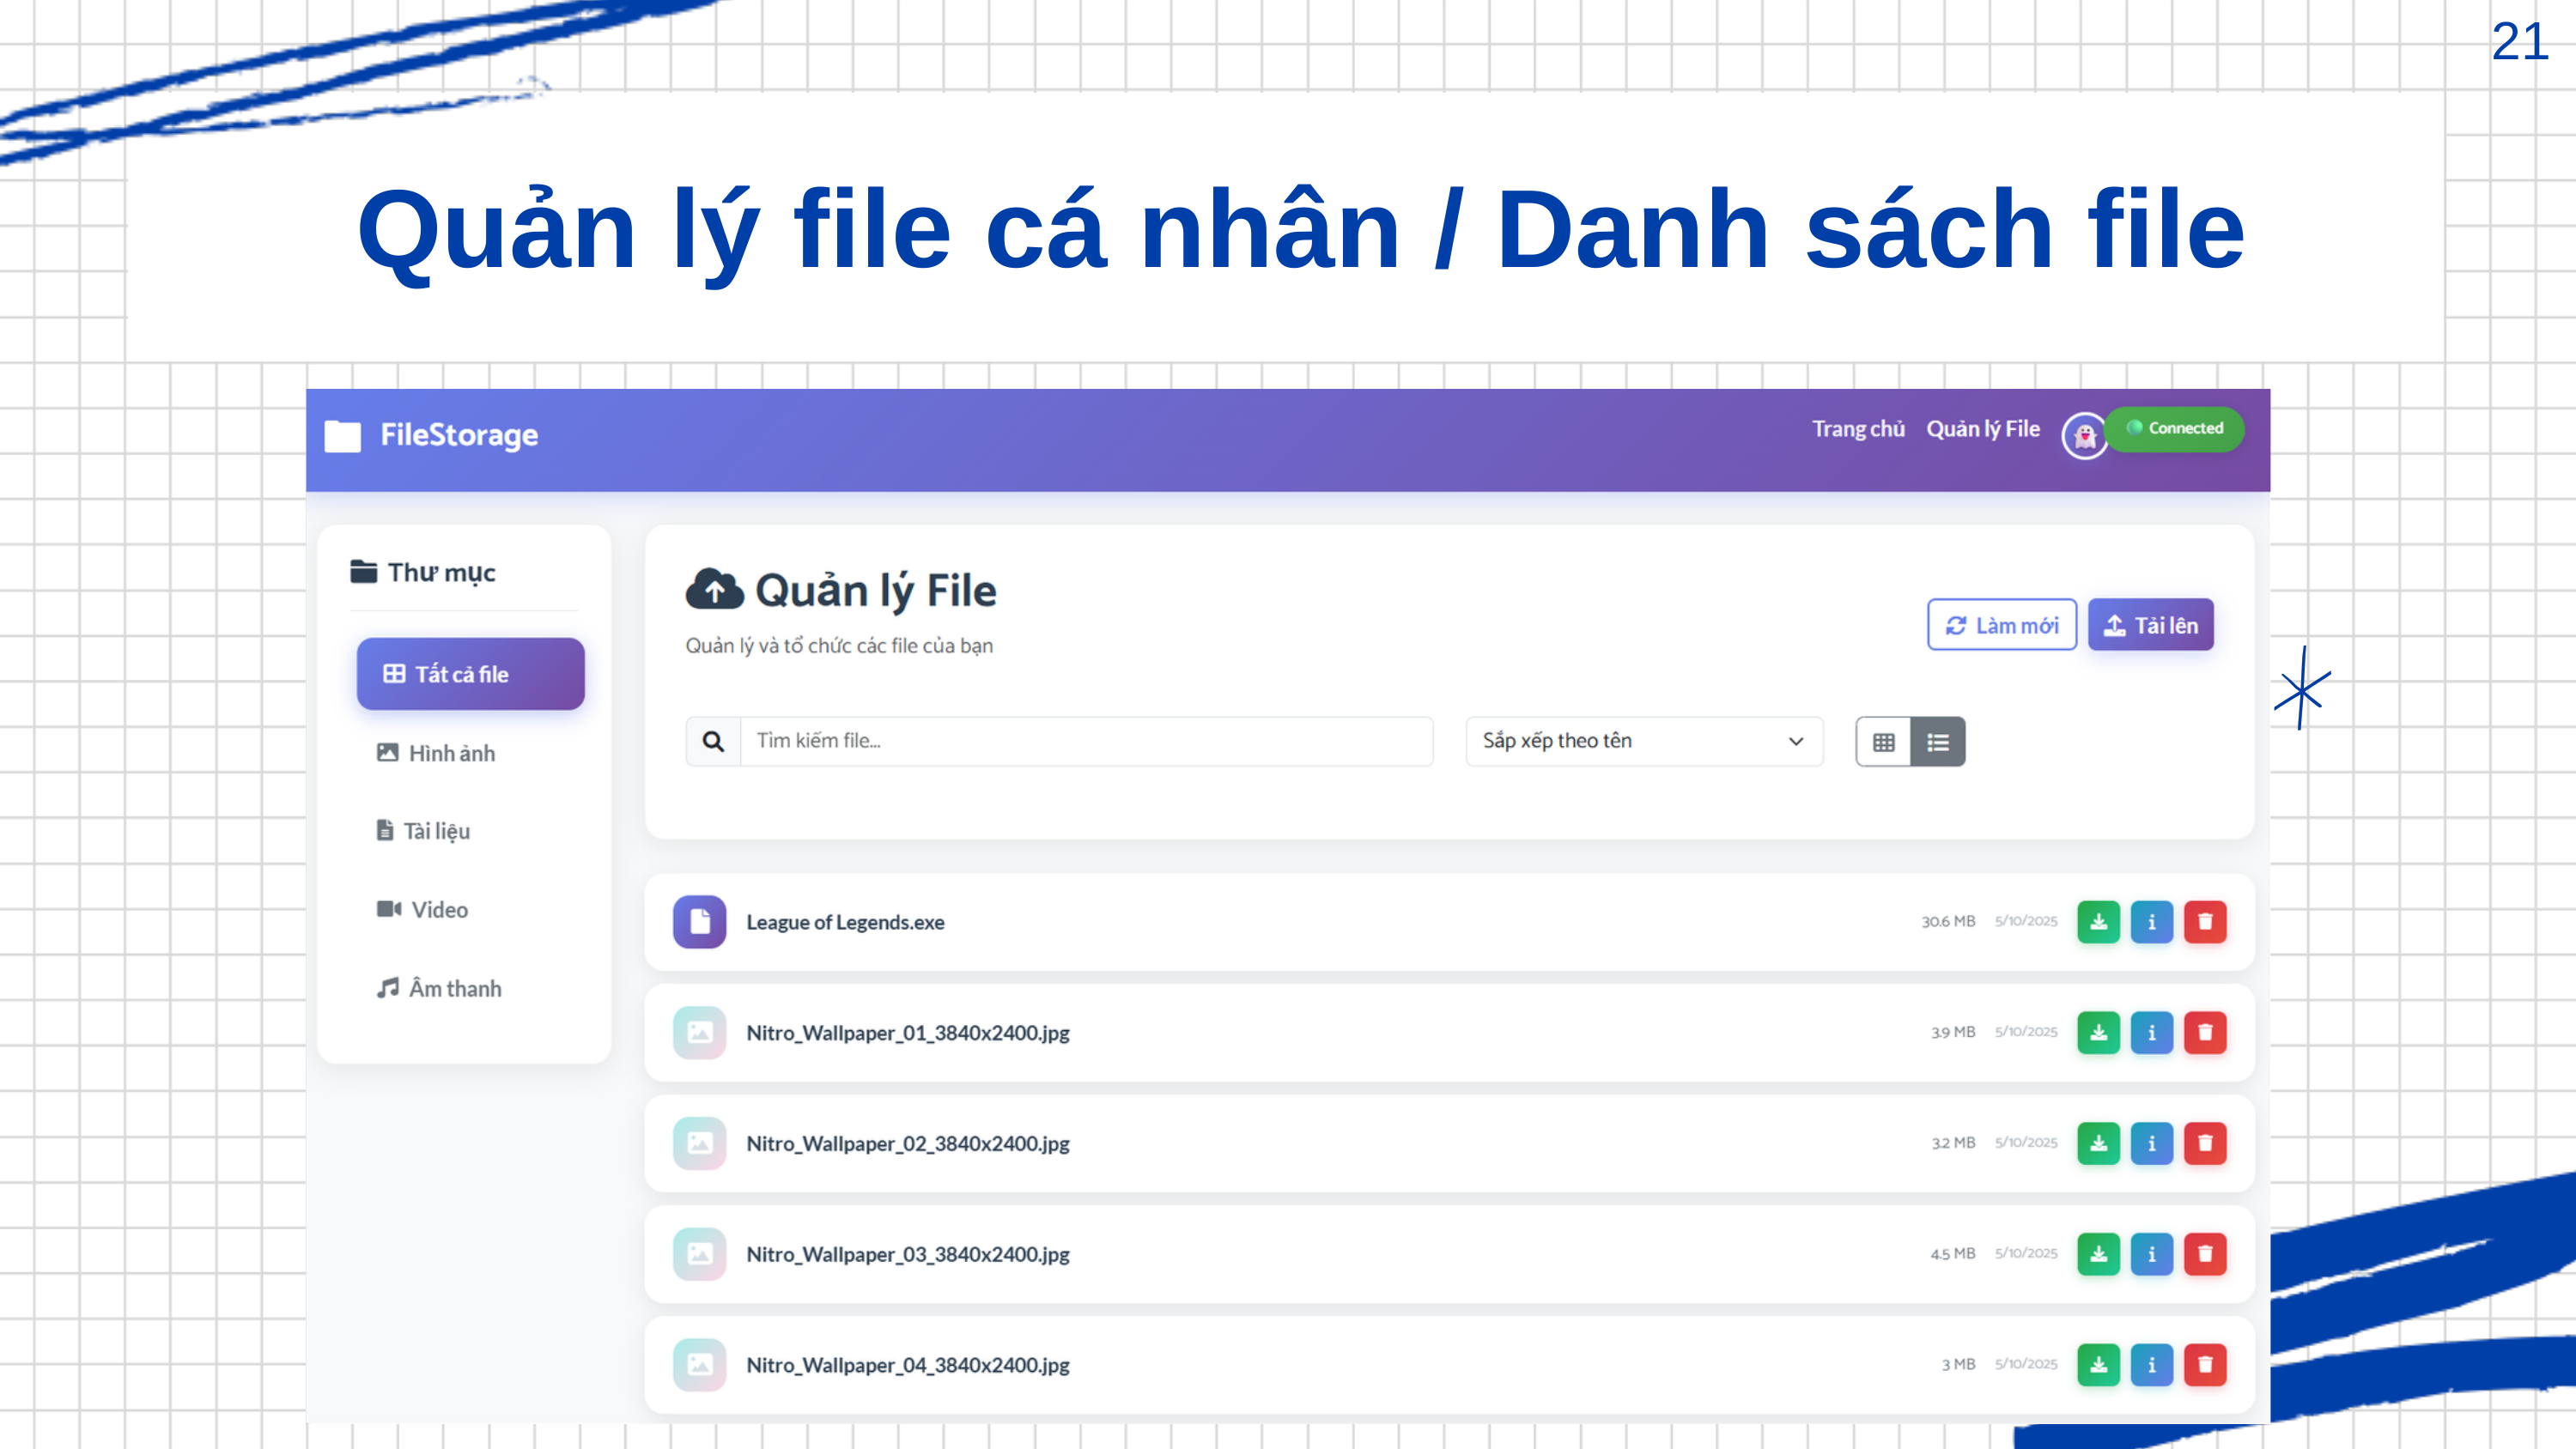

21

 Quản lý file cá nhân / Danh sách file